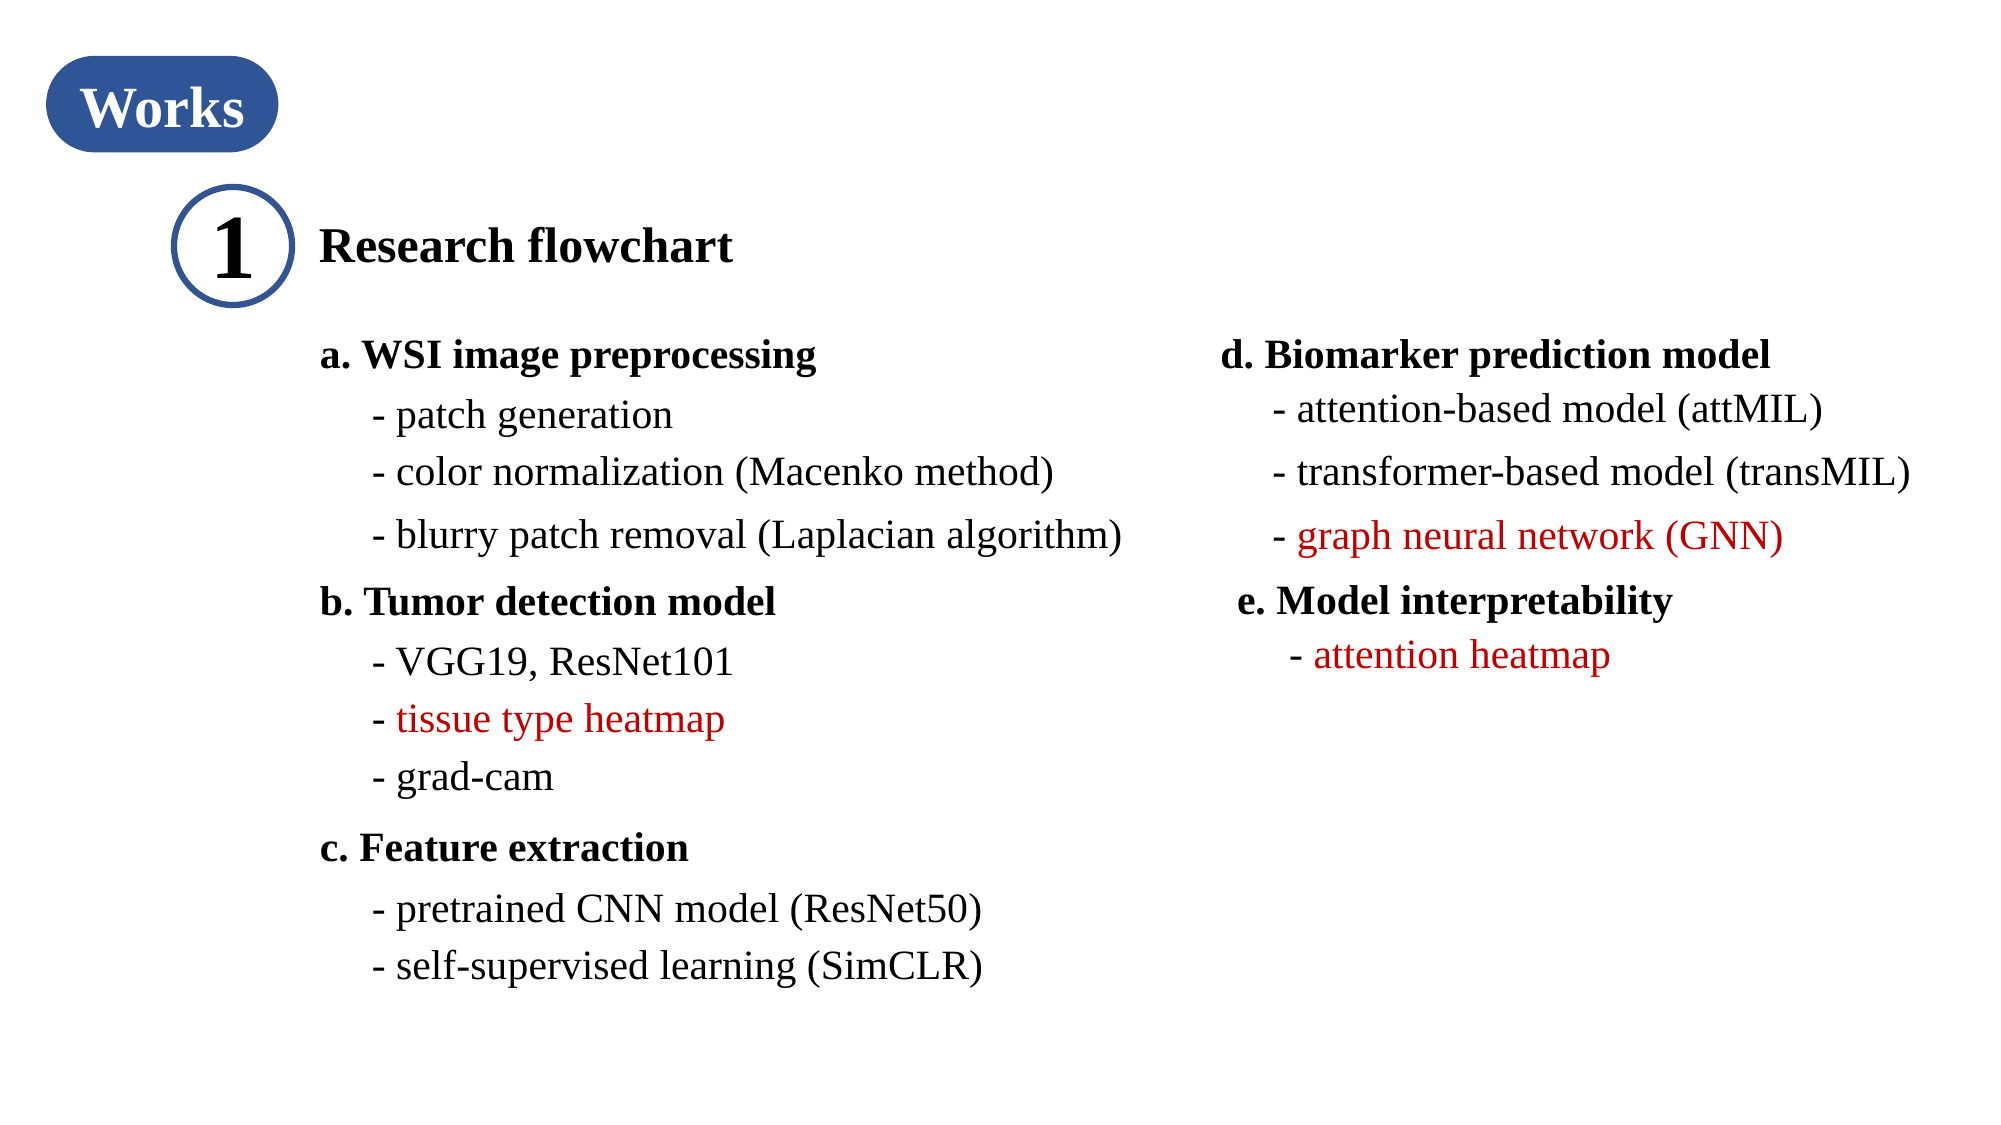

Works
Research flowchart
1

a. WSI image preprocessing
d. Biomarker prediction model
- attention-based model (attMIL)
- patch generation
- transformer-based model (transMIL)
- color normalization (Macenko method)
- blurry patch removal (Laplacian algorithm)
- graph neural network (GNN)
e. Model interpretability
b. Tumor detection model
- attention heatmap
- VGG19, ResNet101
- tissue type heatmap
- grad-cam
c. Feature extraction
- pretrained CNN model (ResNet50)
- self-supervised learning (SimCLR)